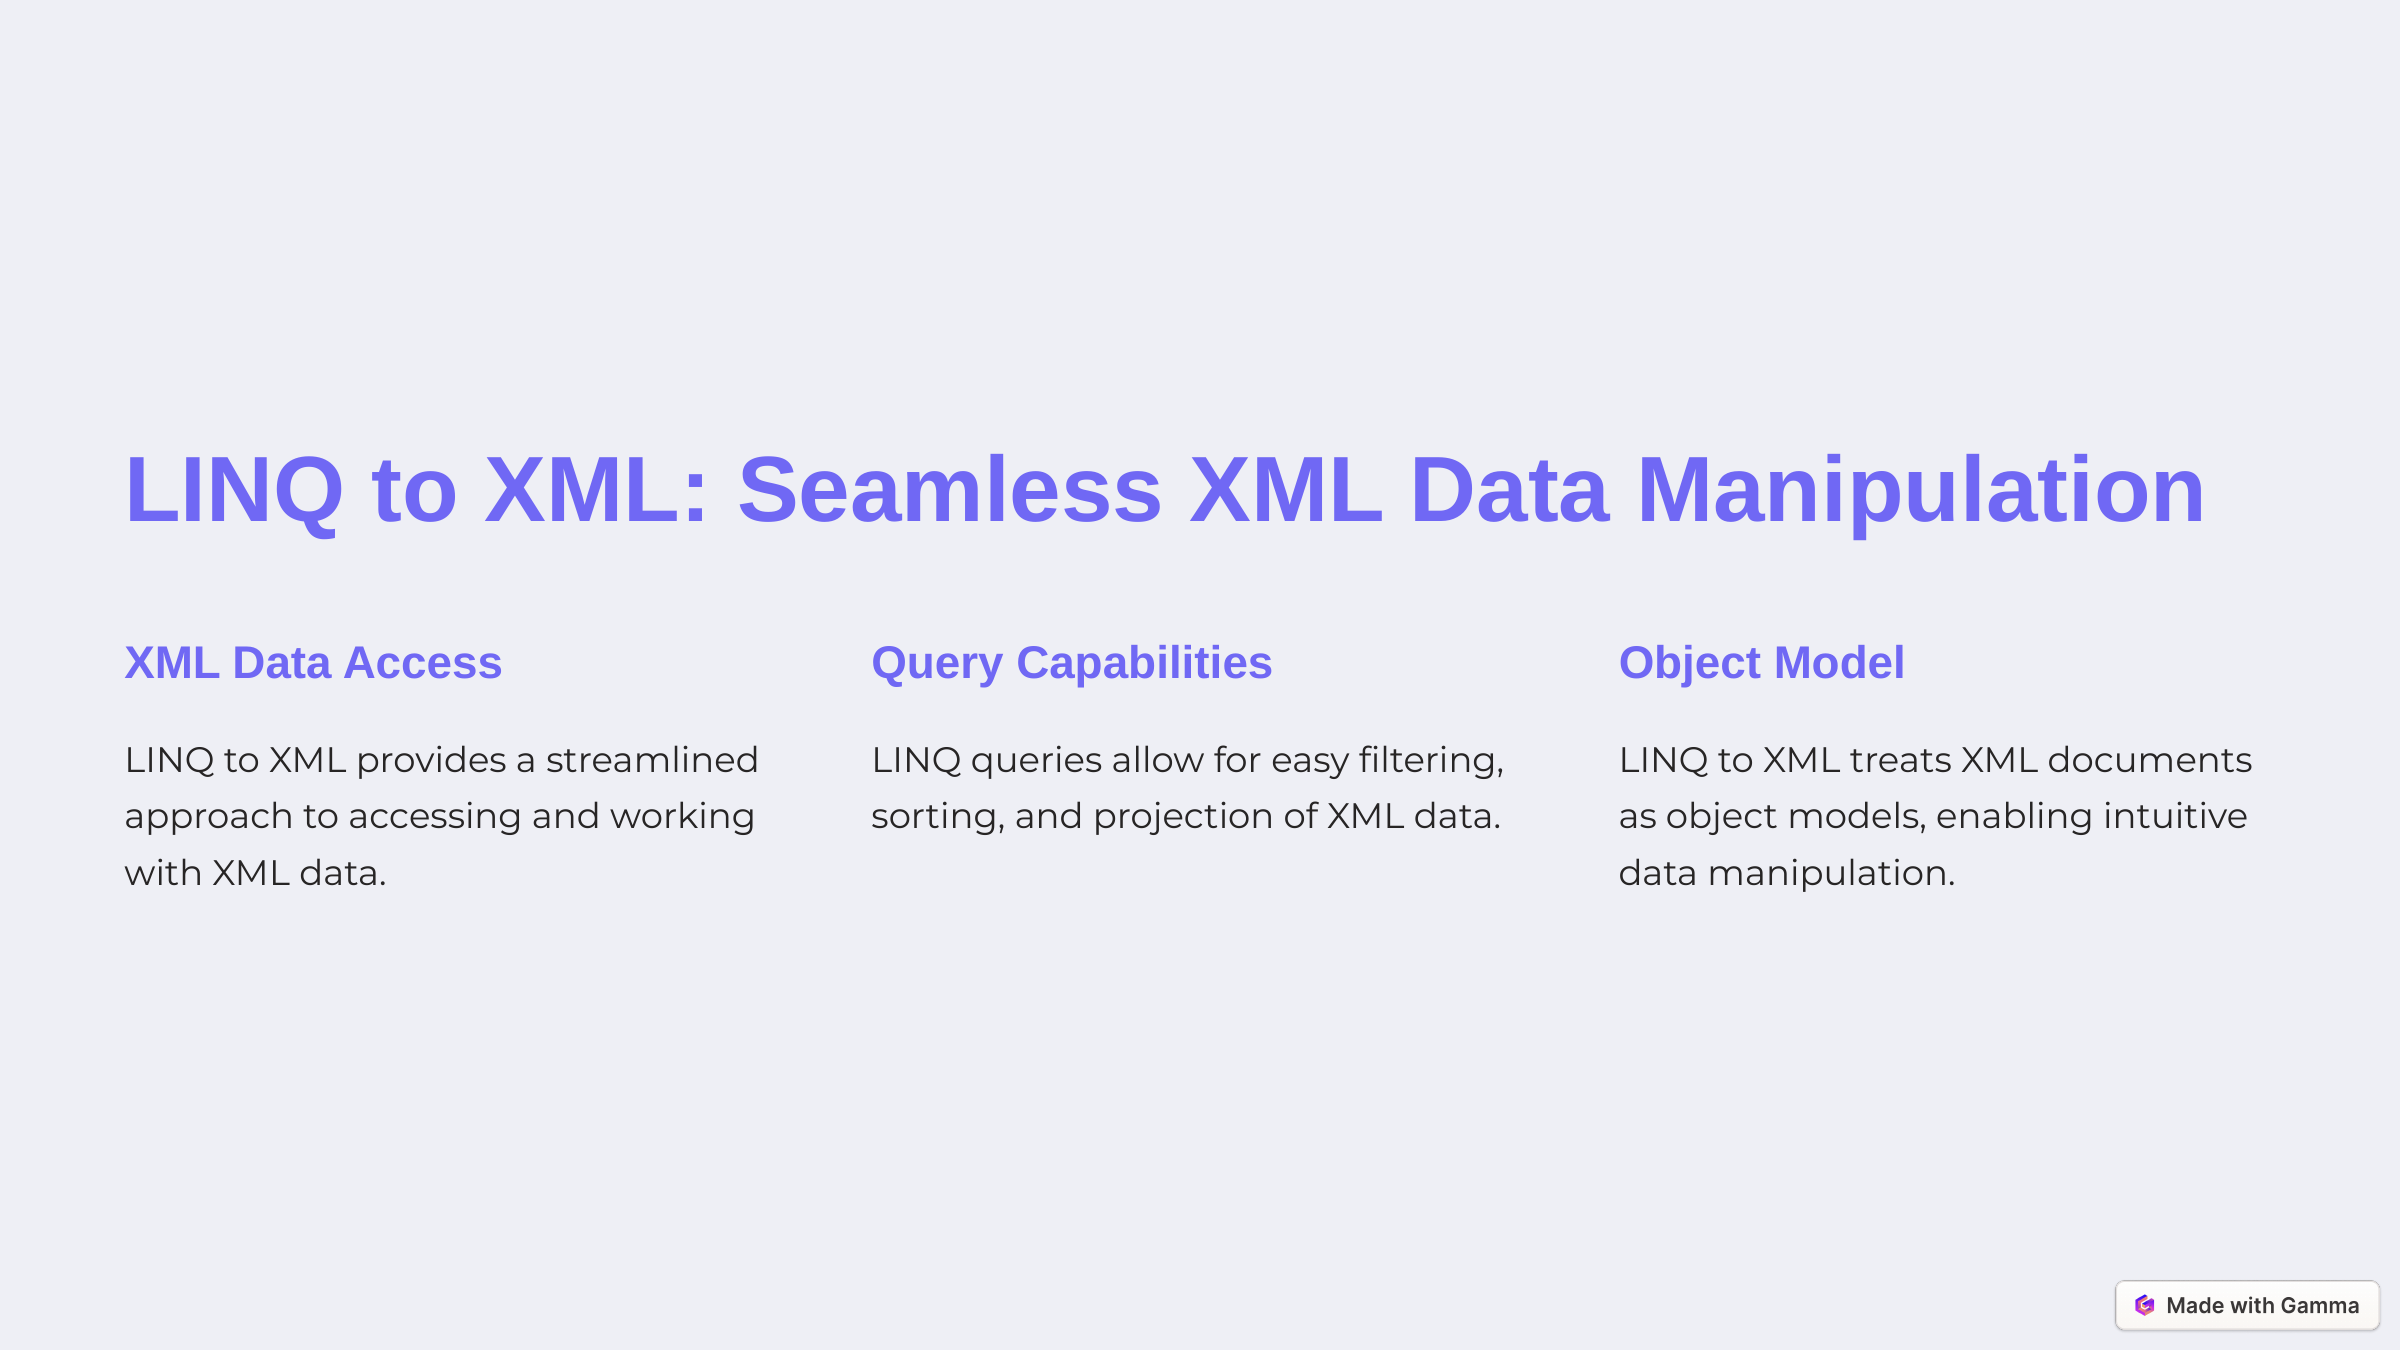

LINQ to XML: Seamless XML Data Manipulation
XML Data Access
Query Capabilities
Object Model
LINQ to XML provides a streamlined approach to accessing and working with XML data.
LINQ queries allow for easy filtering, sorting, and projection of XML data.
LINQ to XML treats XML documents as object models, enabling intuitive data manipulation.